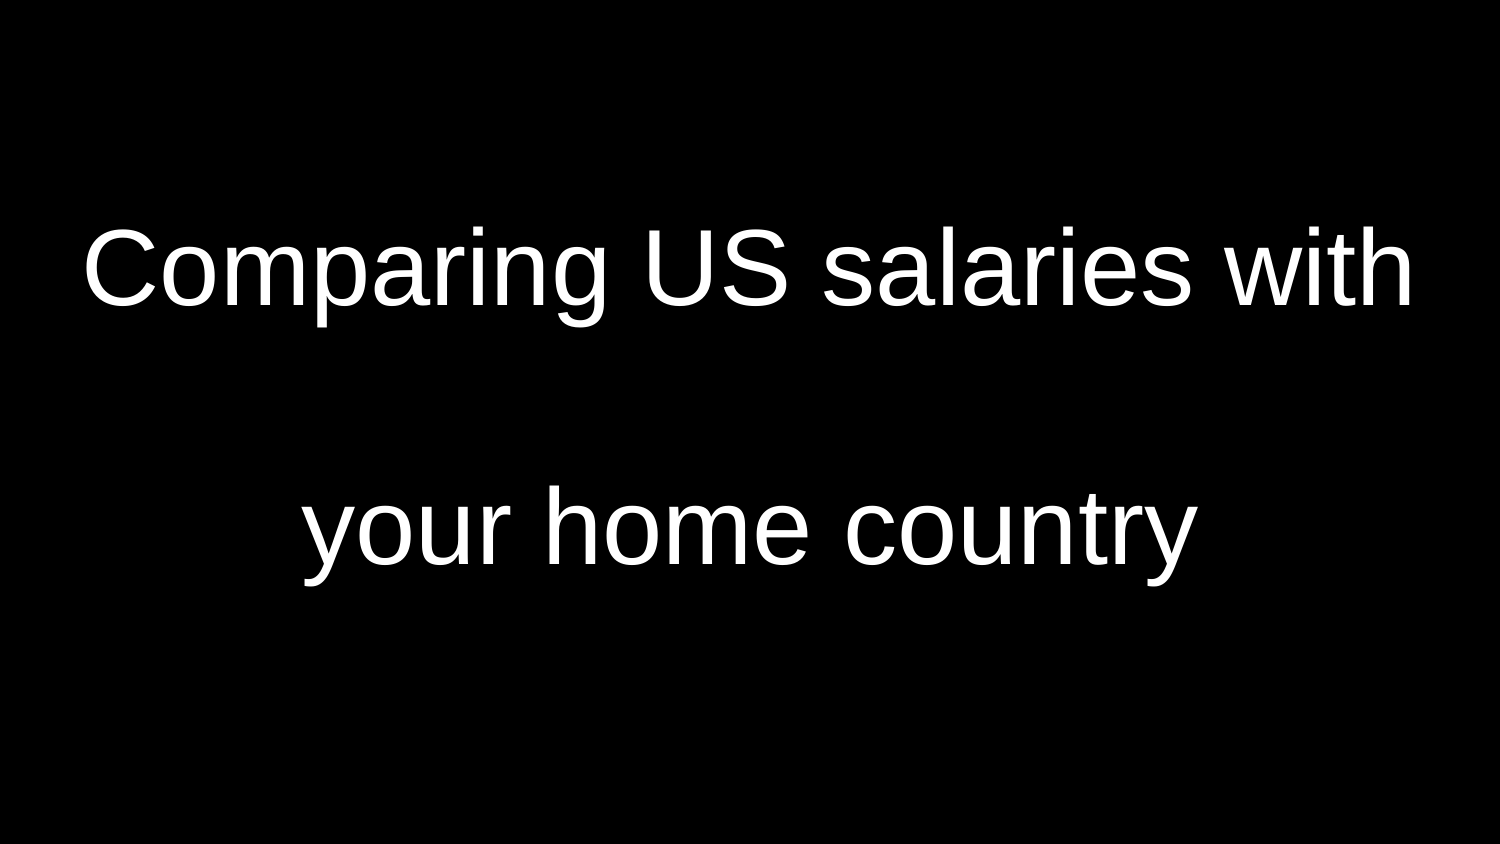

# Comparing US salaries with

 your home country